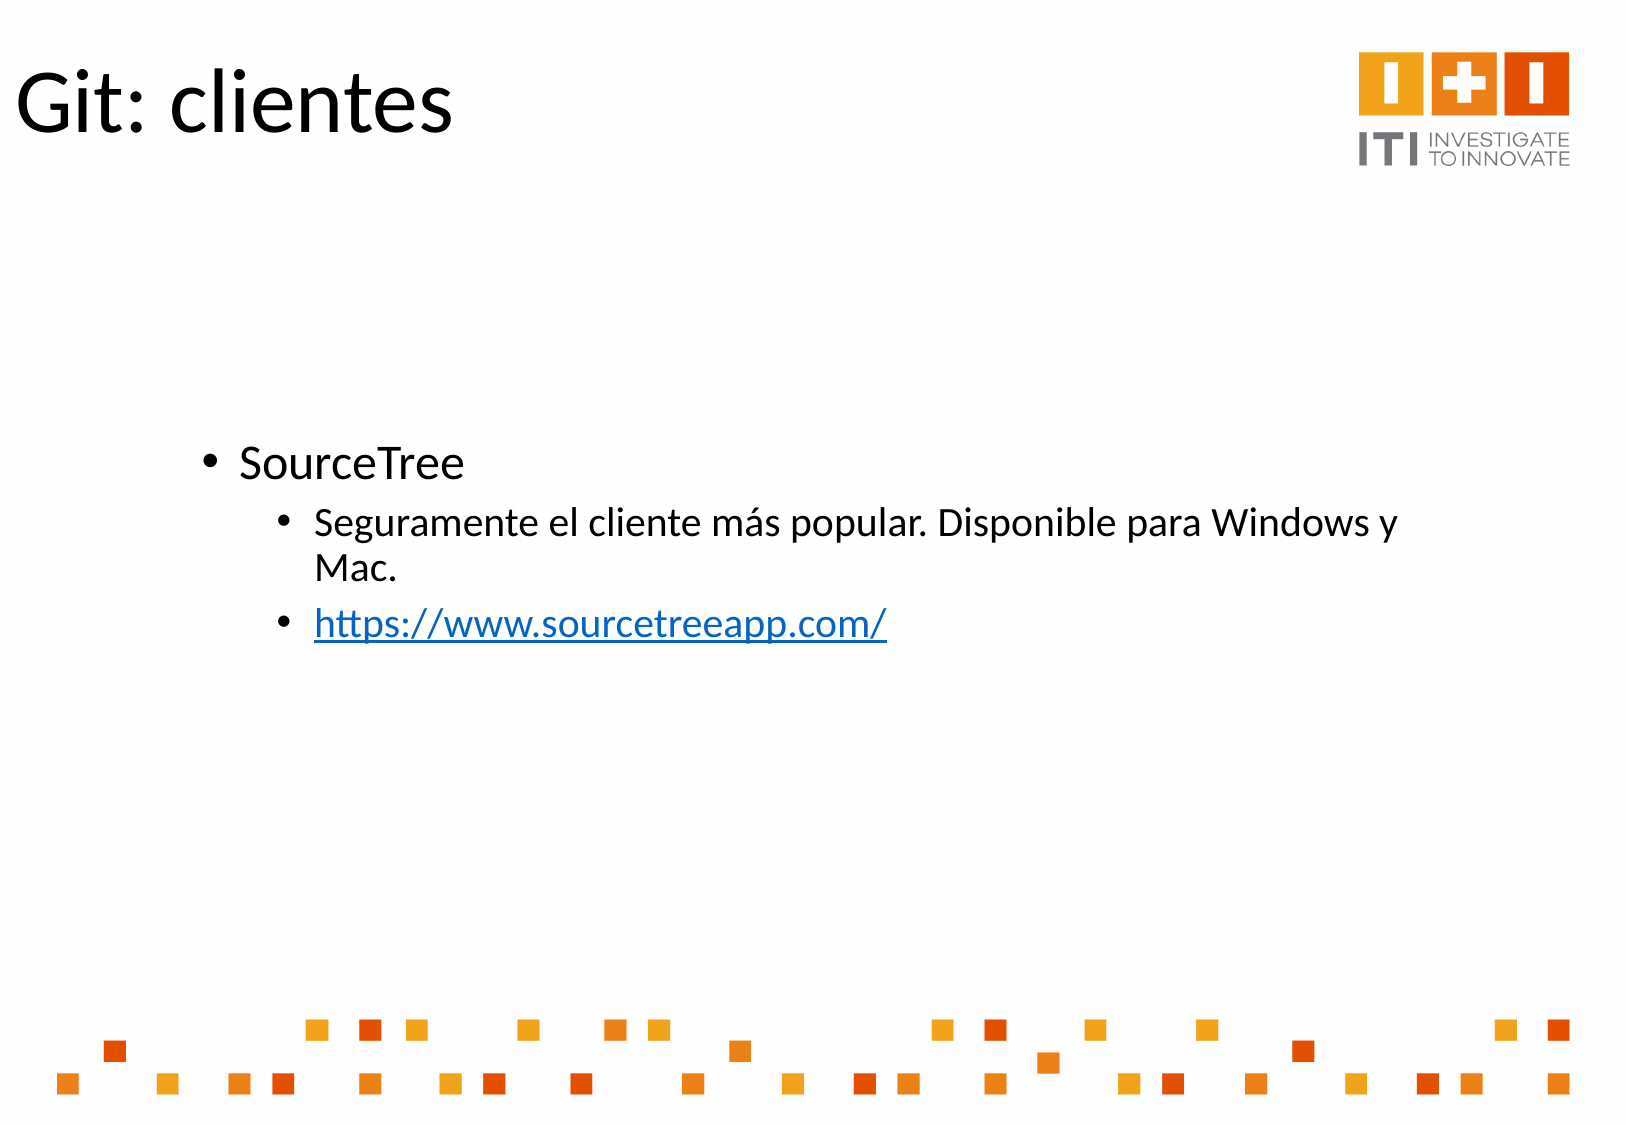

# Git: clientes

SourceTree
Seguramente el cliente más popular. Disponible para Windows y Mac.
https://www.sourcetreeapp.com/